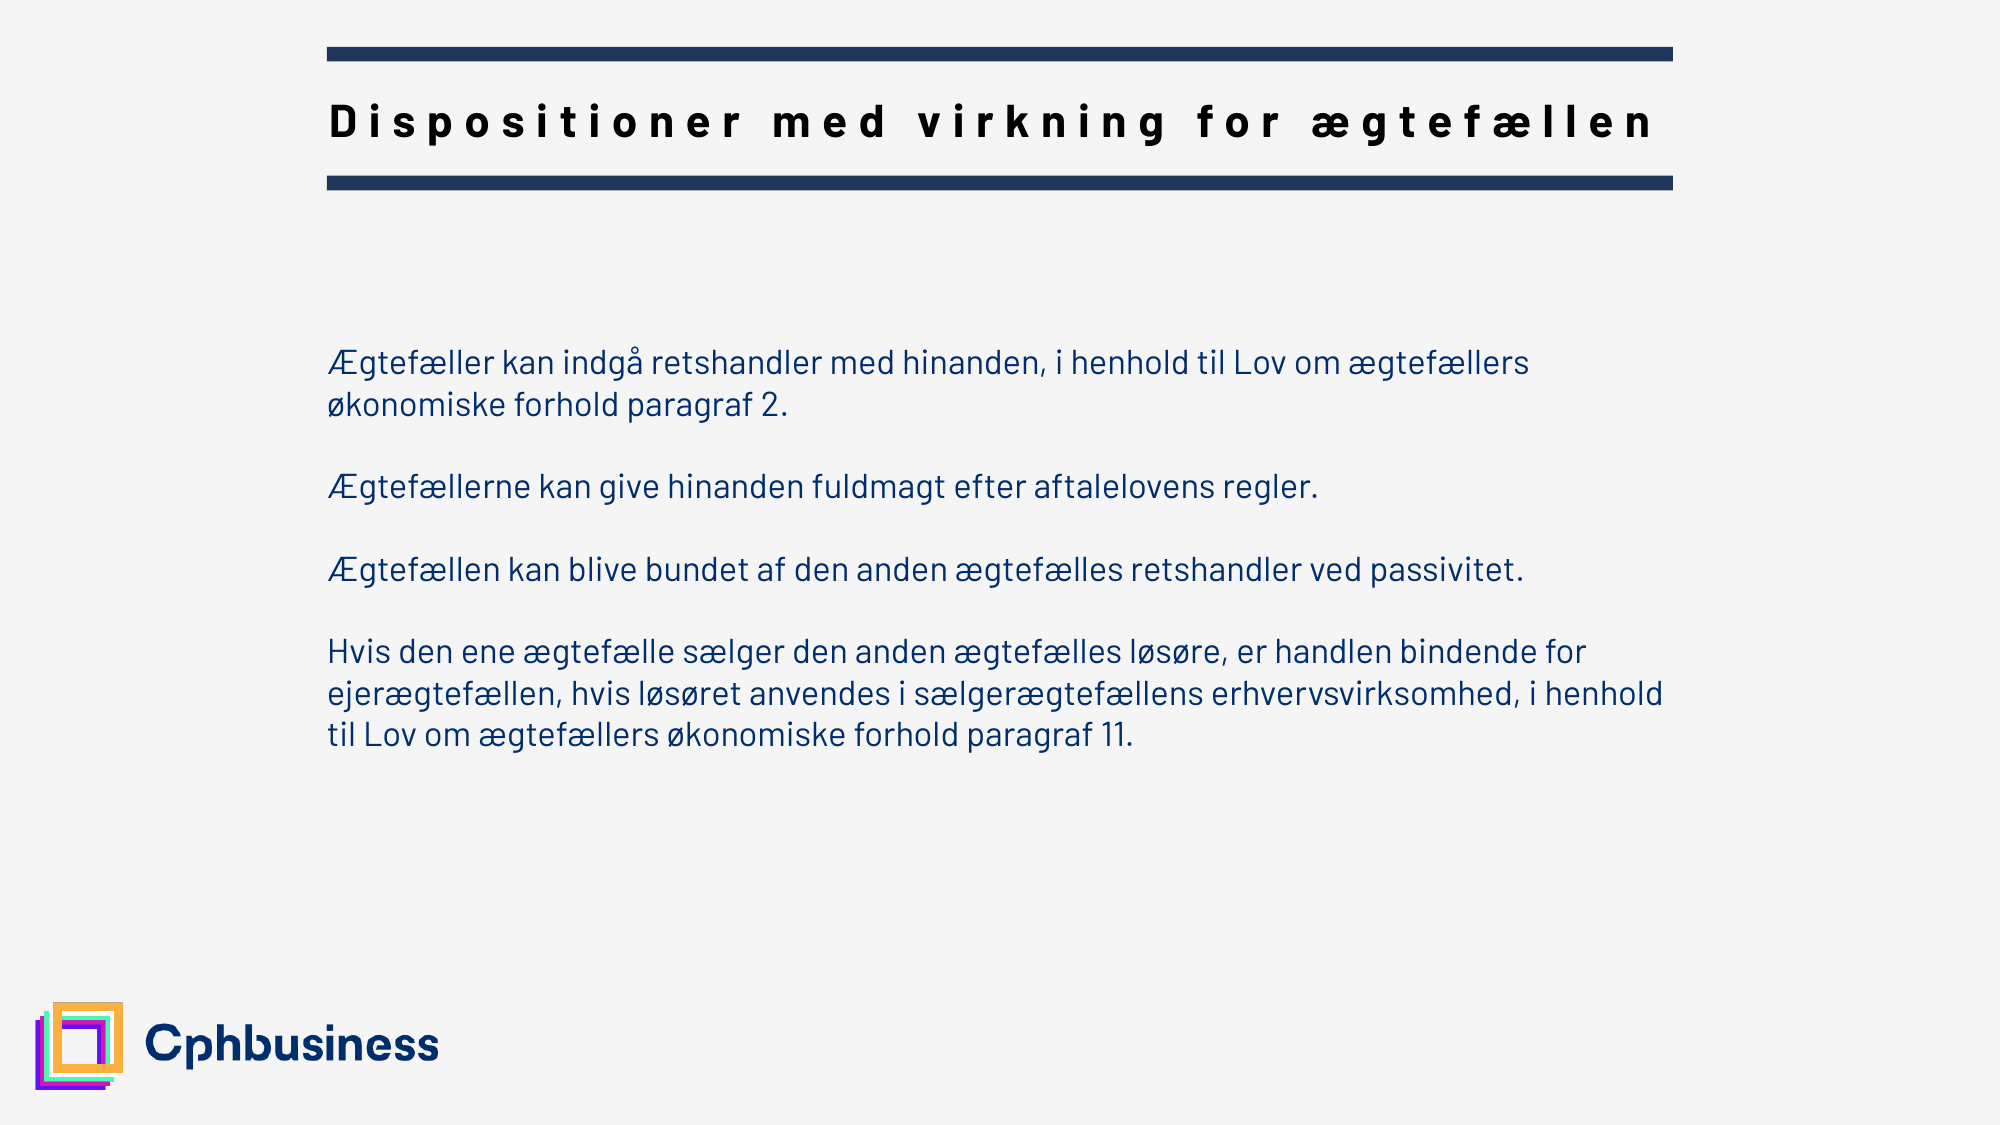

6

# Dispositioner med virkning for ægtefællen

Ægtefæller kan indgå retshandler med hinanden, i henhold til Lov om ægtefællers økonomiske forhold paragraf 2.

Ægtefællerne kan give hinanden fuldmagt efter aftalelovens regler.

Ægtefællen kan blive bundet af den anden ægtefælles retshandler ved passivitet.

Hvis den ene ægtefælle sælger den anden ægtefælles løsøre, er handlen bindende for ejerægtefællen, hvis løsøret anvendes i sælgerægtefællens erhvervsvirksomhed, i henhold til Lov om ægtefællers økonomiske forhold paragraf 11.